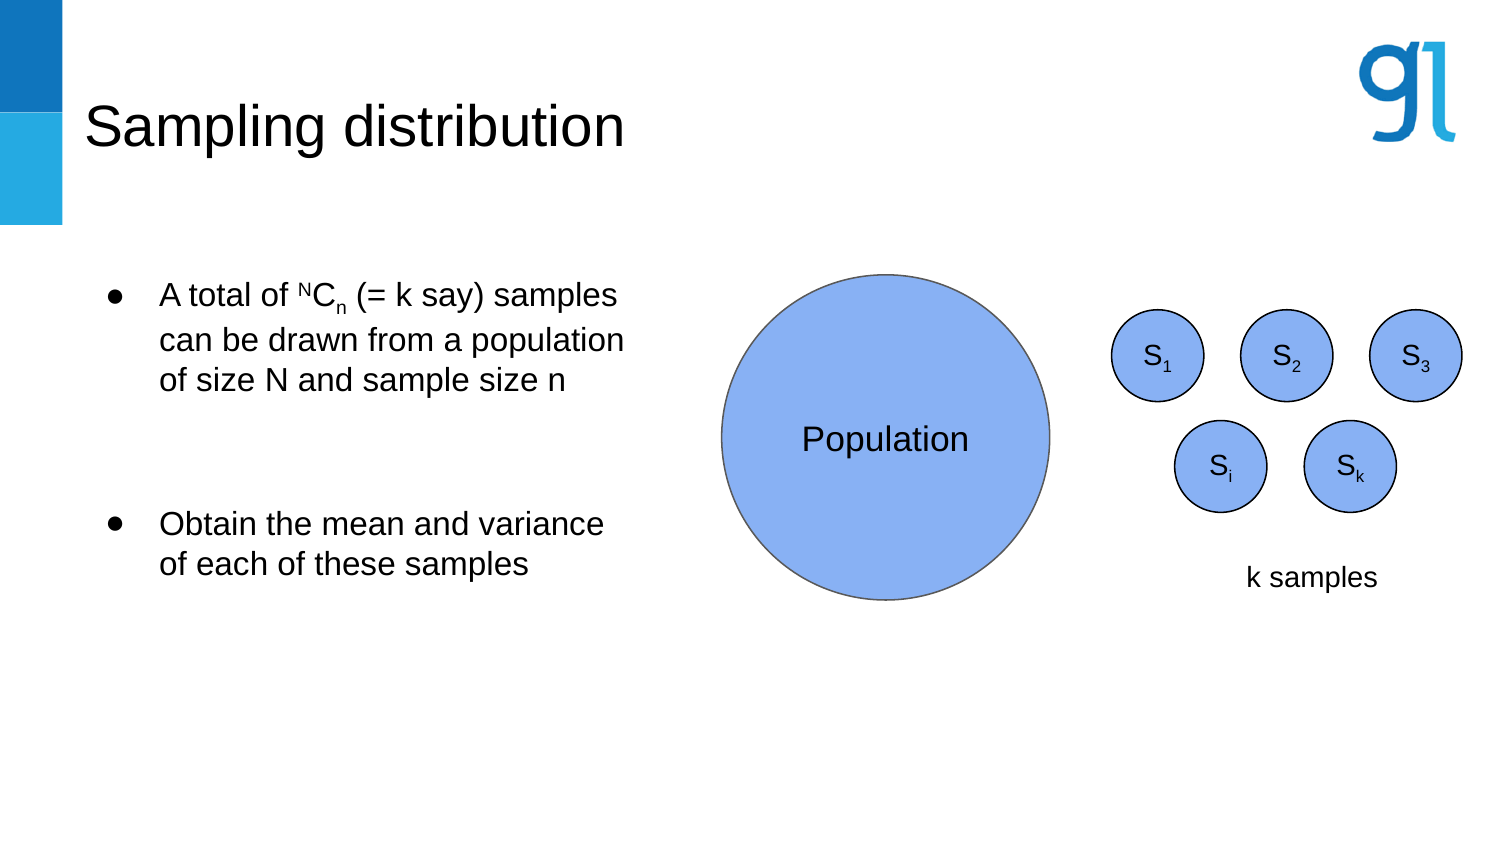

# Sampling distribution
A total of NCn (= k say) samples can be drawn from a population of size N and sample size n
Obtain the mean and variance of each of these samples

Population
S1
S2
S3
Sk
Si
k samples